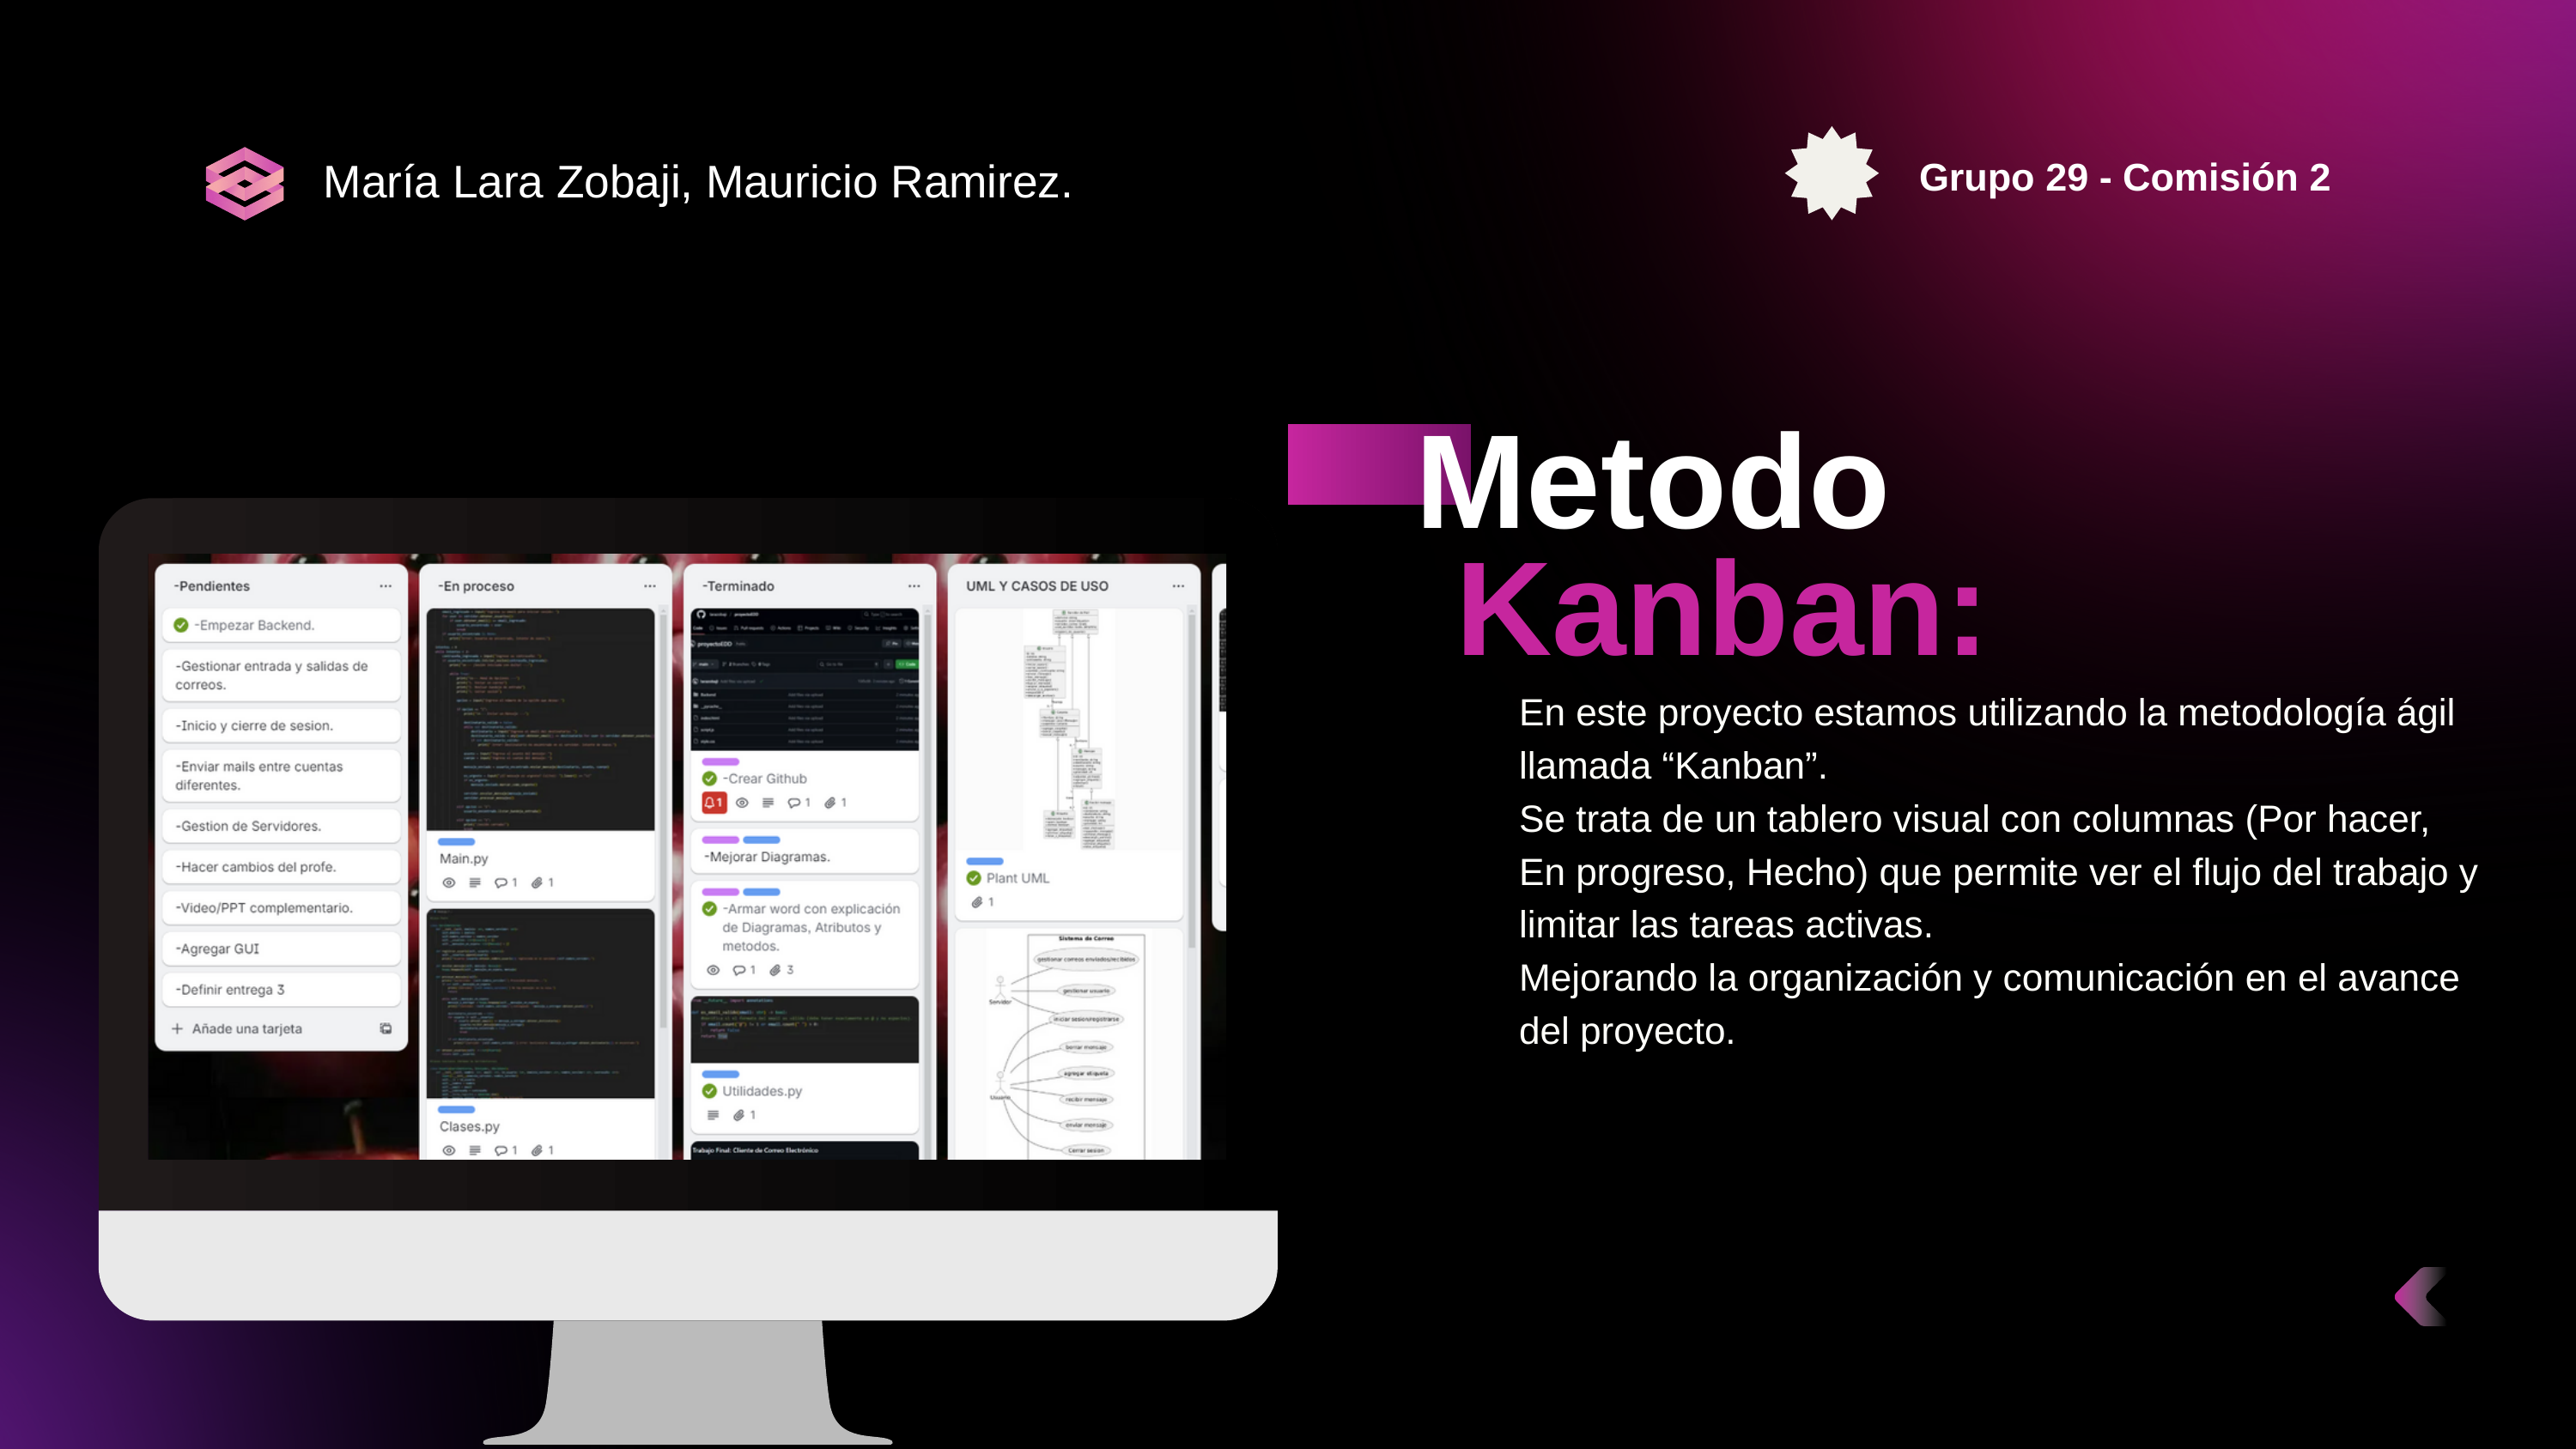

Grupo 29 - Comisión 2
María Lara Zobaji, Mauricio Ramirez.
Metodo

Kanban:
En este proyecto estamos utilizando la metodología ágil llamada “Kanban”.
Se trata de un tablero visual con columnas (Por hacer, En progreso, Hecho) que permite ver el flujo del trabajo y limitar las tareas activas.
Mejorando la organización y comunicación en el avance del proyecto.